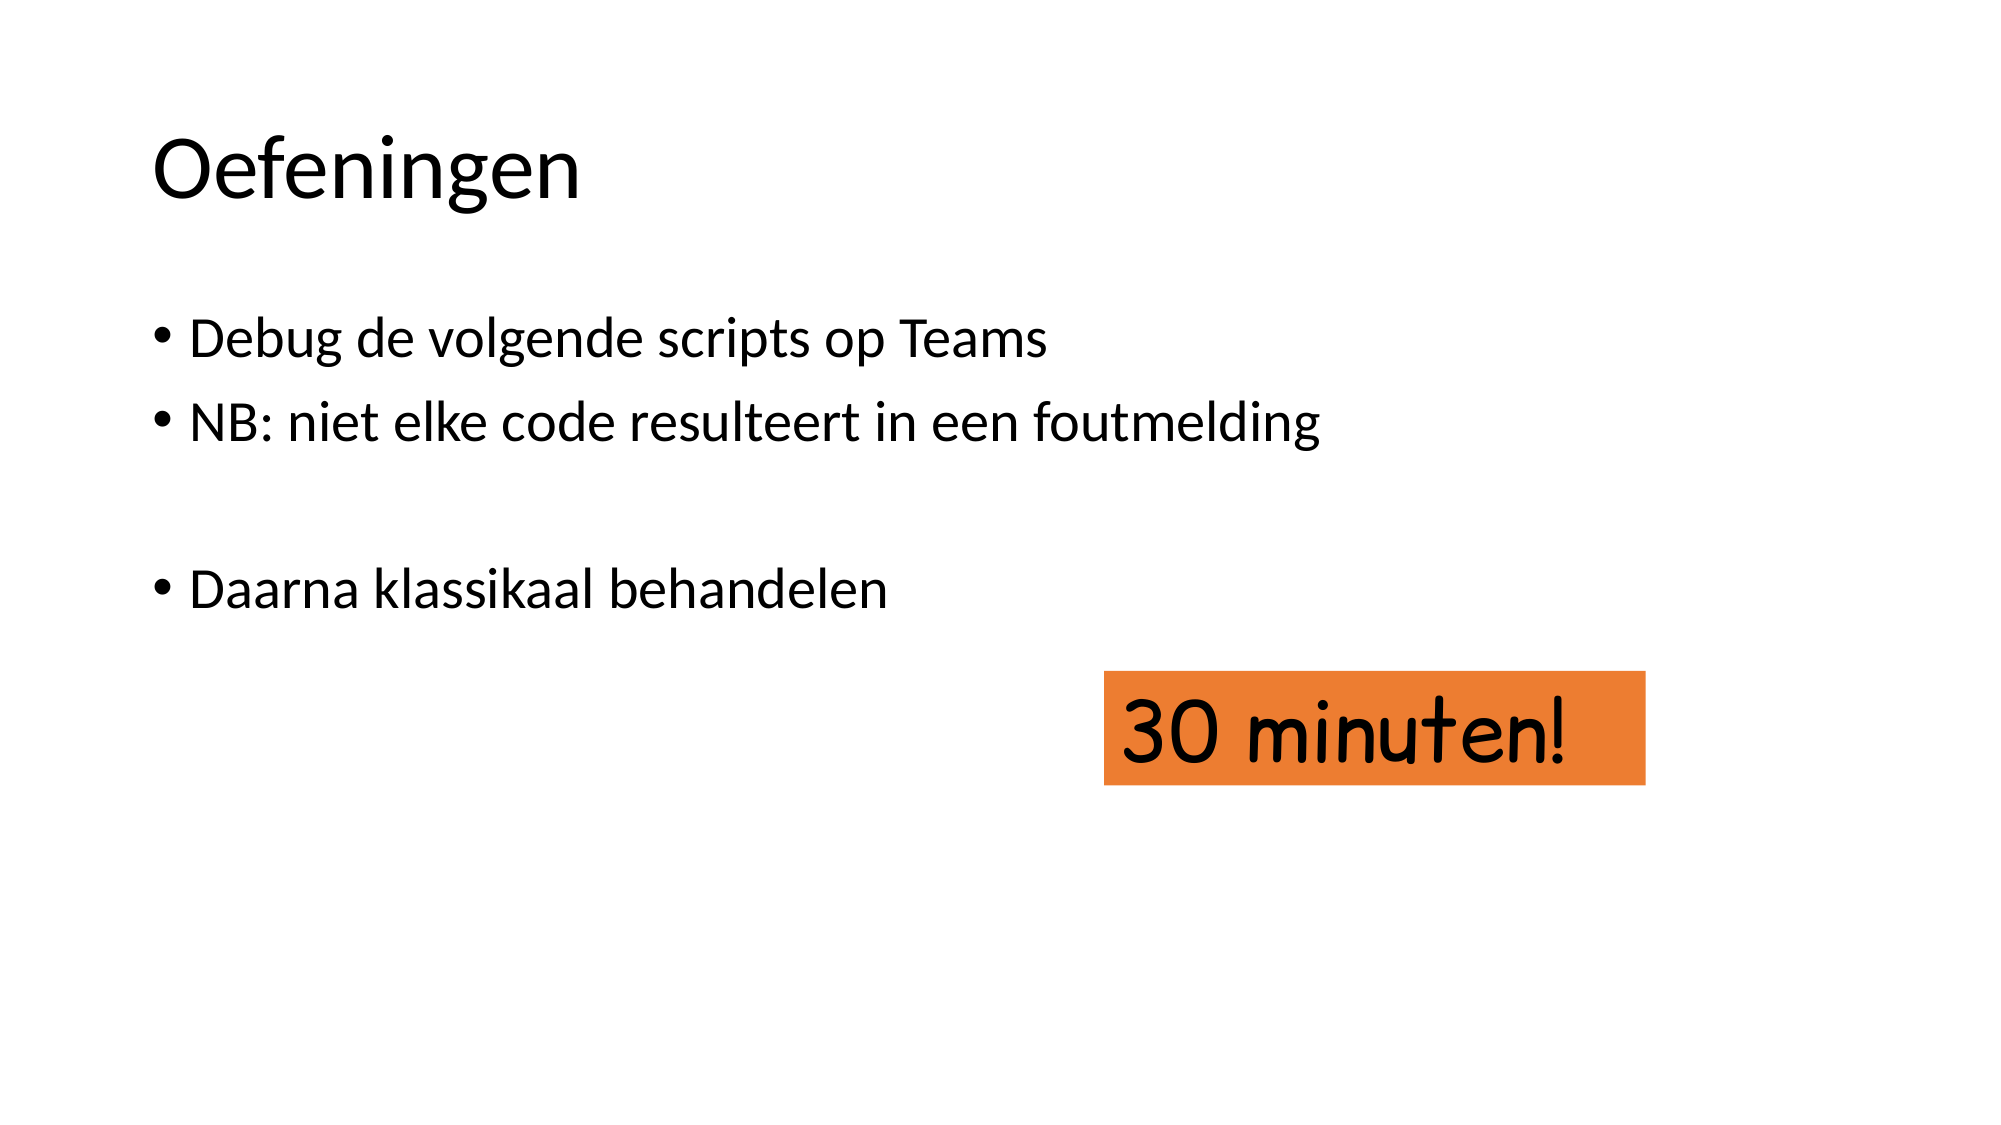

# Oefeningen
Debug de volgende scripts op Teams
NB: niet elke code resulteert in een foutmelding

Daarna klassikaal behandelen
30 minuten!